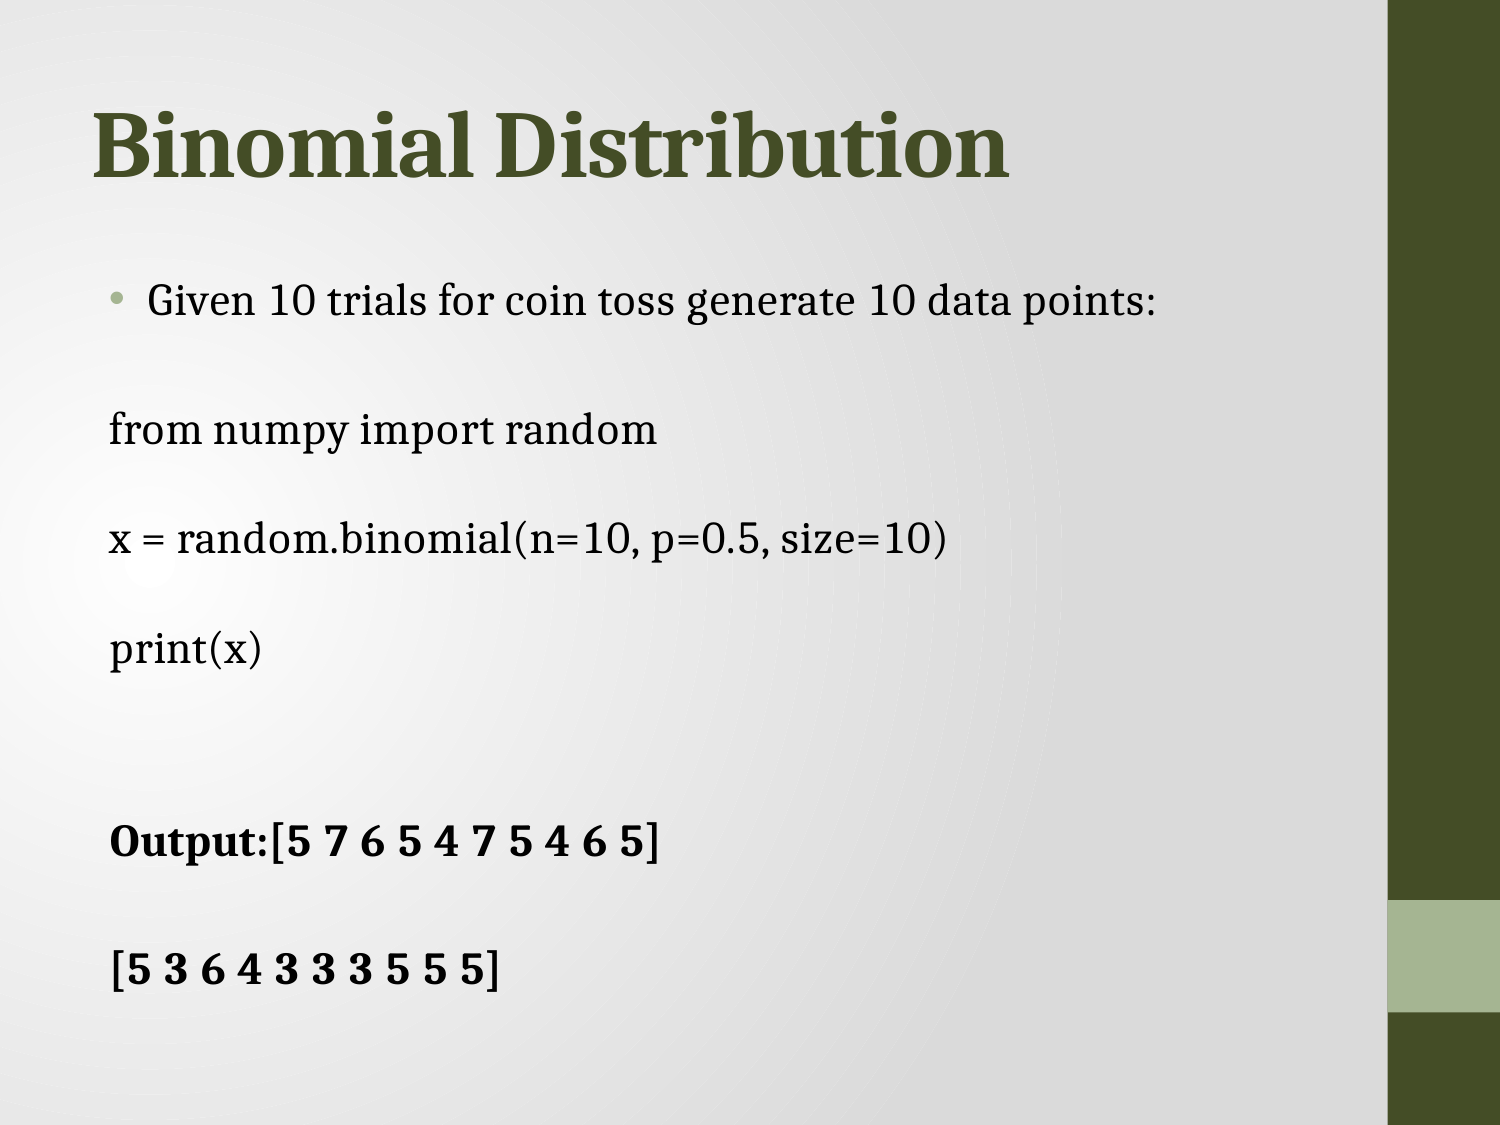

# Binomial Distribution
Given 10 trials for coin toss generate 10 data points:

from numpy import random
x = random.binomial(n=10, p=0.5, size=10)
print(x)

Output:[5 7 6 5 4 7 5 4 6 5]

[5 3 6 4 3 3 3 5 5 5]